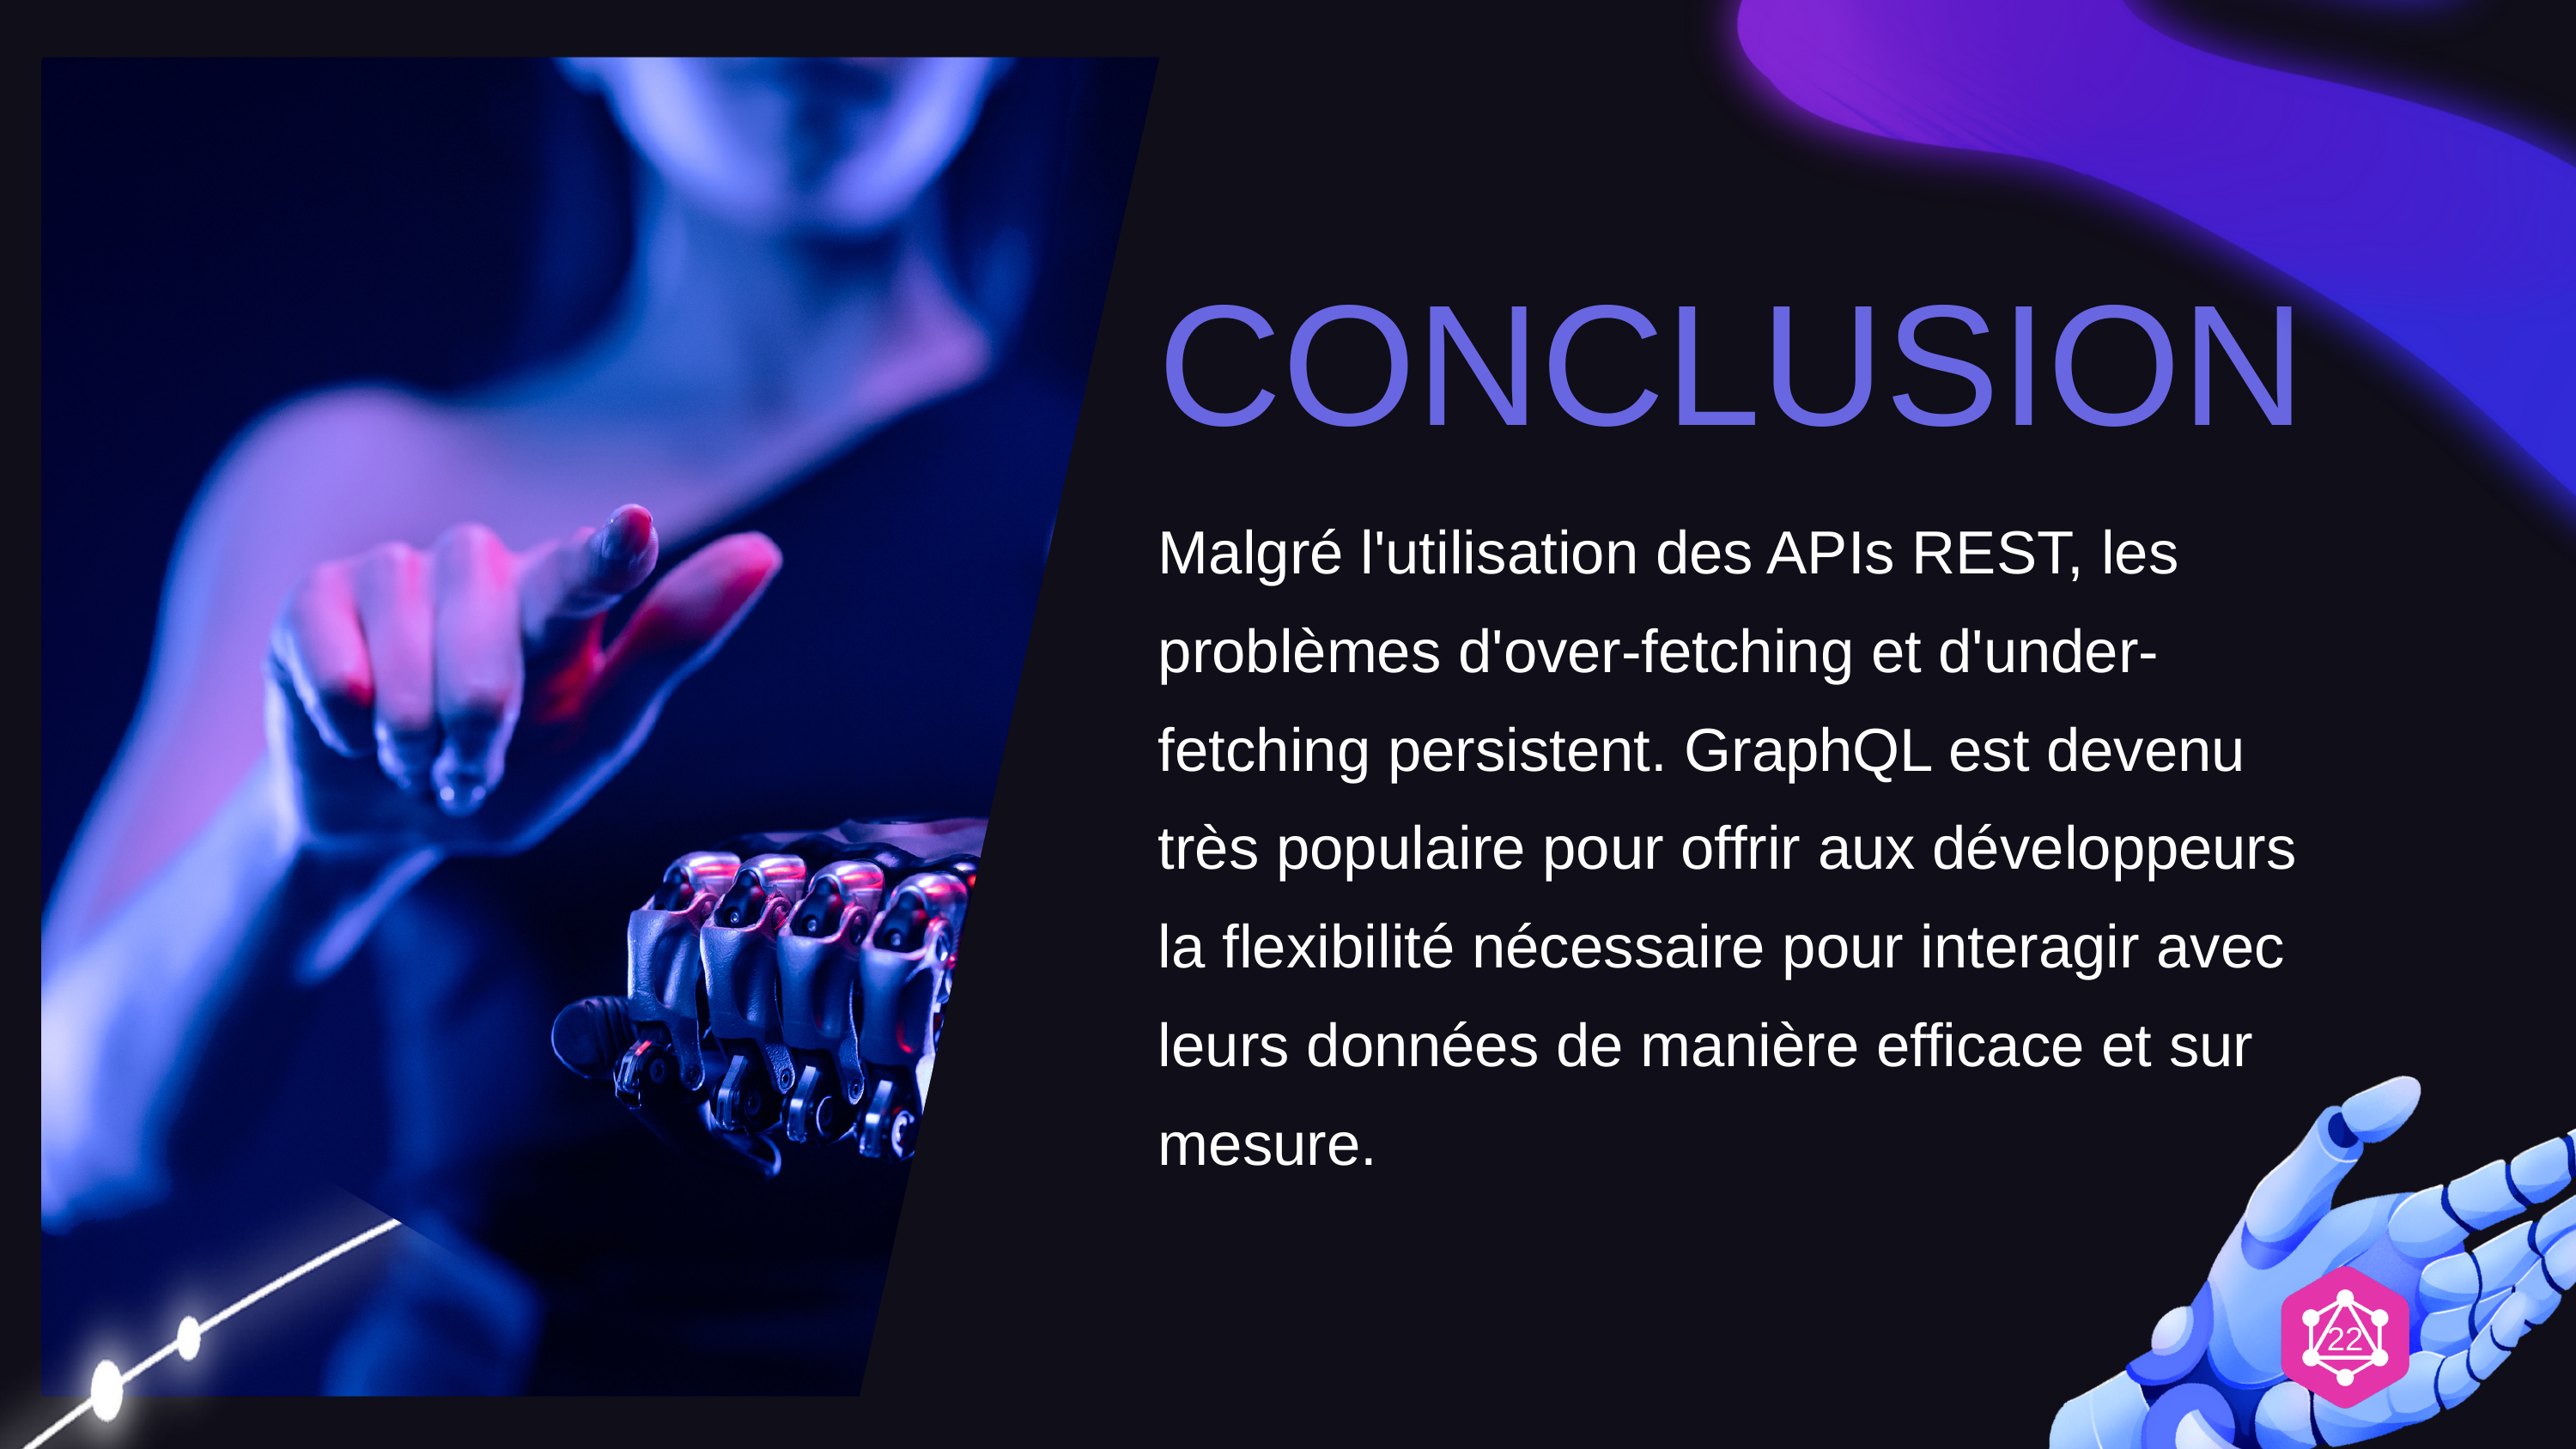

CONCLUSION
Malgré l'utilisation des APIs REST, les problèmes d'over-fetching et d'under-fetching persistent. GraphQL est devenu très populaire pour offrir aux développeurs la flexibilité nécessaire pour interagir avec leurs données de manière efficace et sur mesure.

22